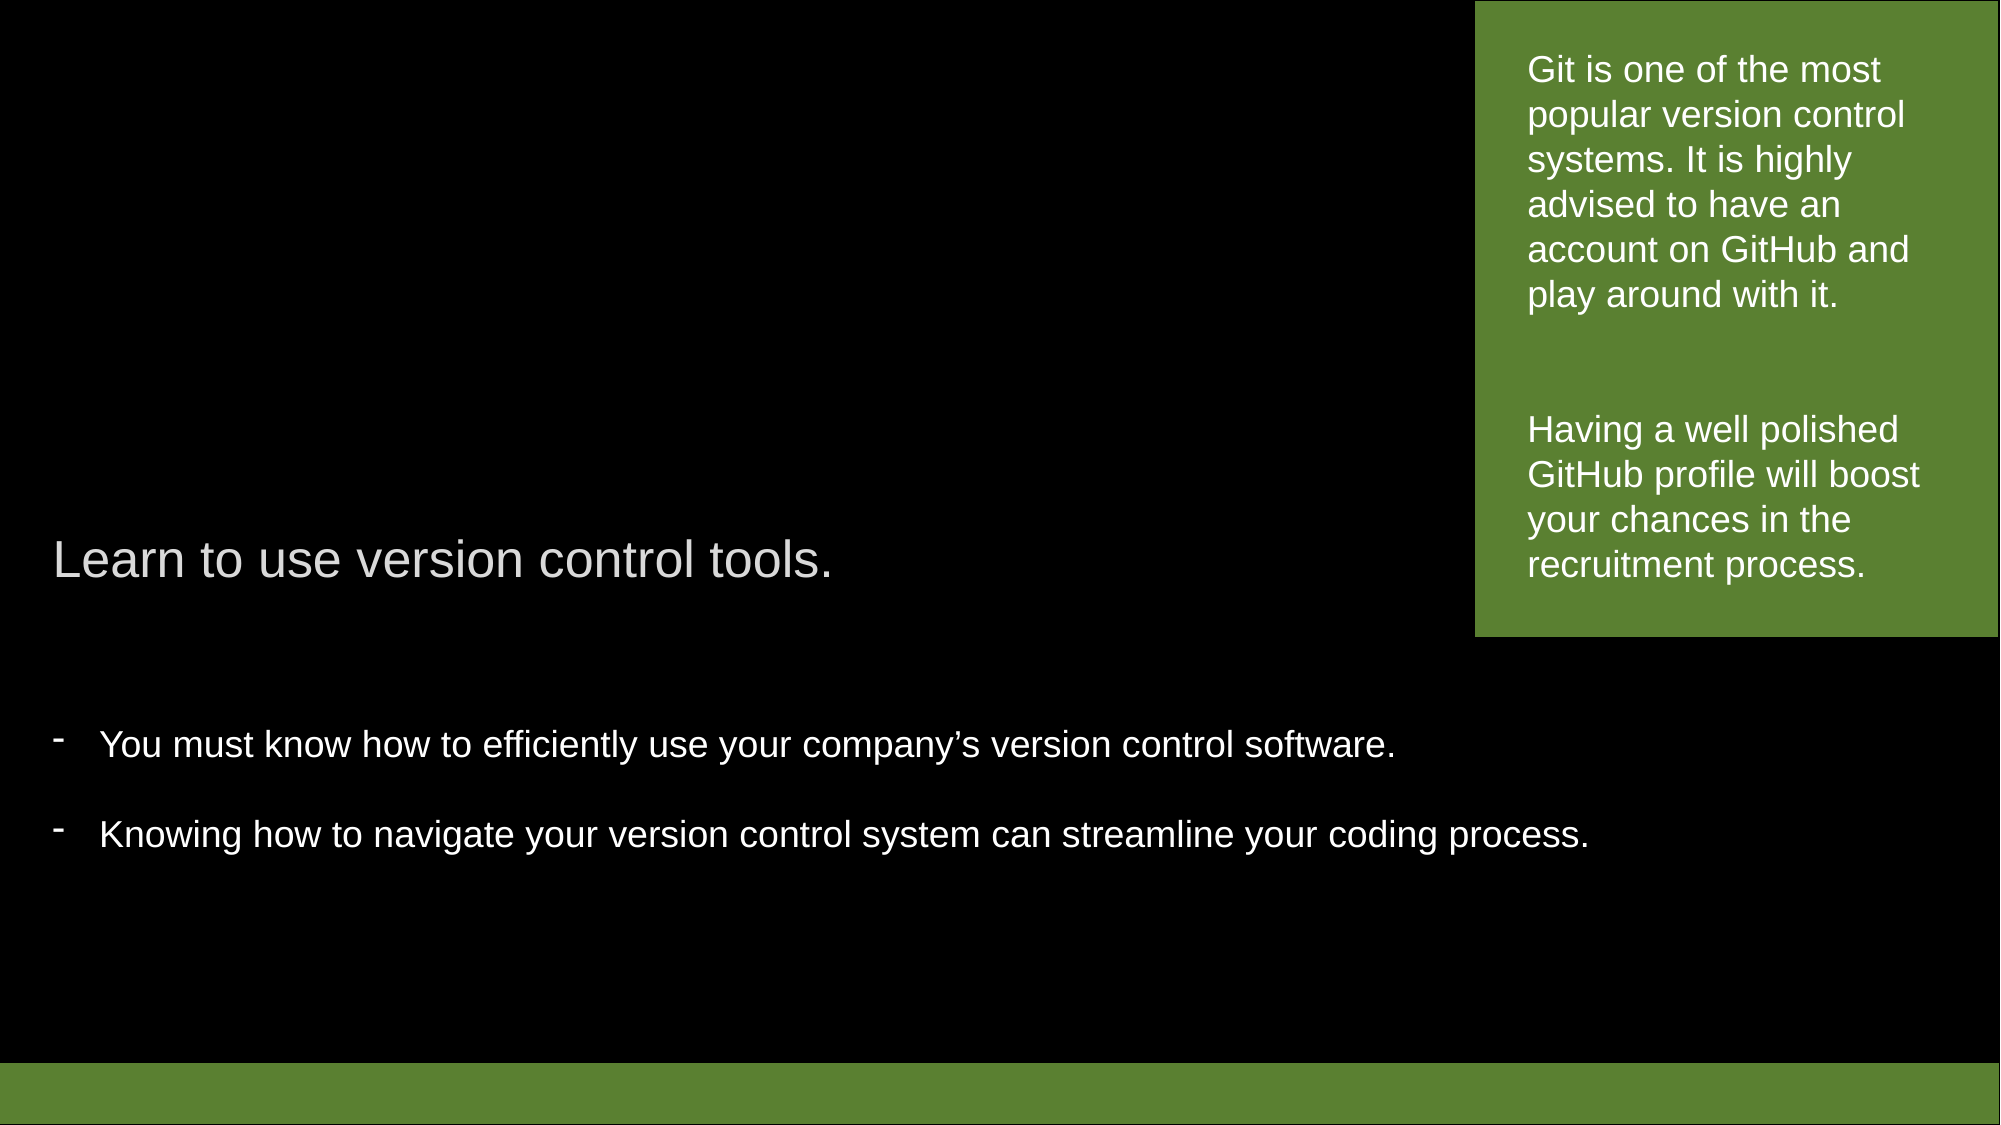

Git is one of the most popular version control systems. It is highly advised to have an account on GitHub and play around with it.

Having a well polished GitHub profile will boost your chances in the recruitment process.
Learn to use version control tools.
You must know how to efficiently use your company’s version control software.

Knowing how to navigate your version control system can streamline your coding process.